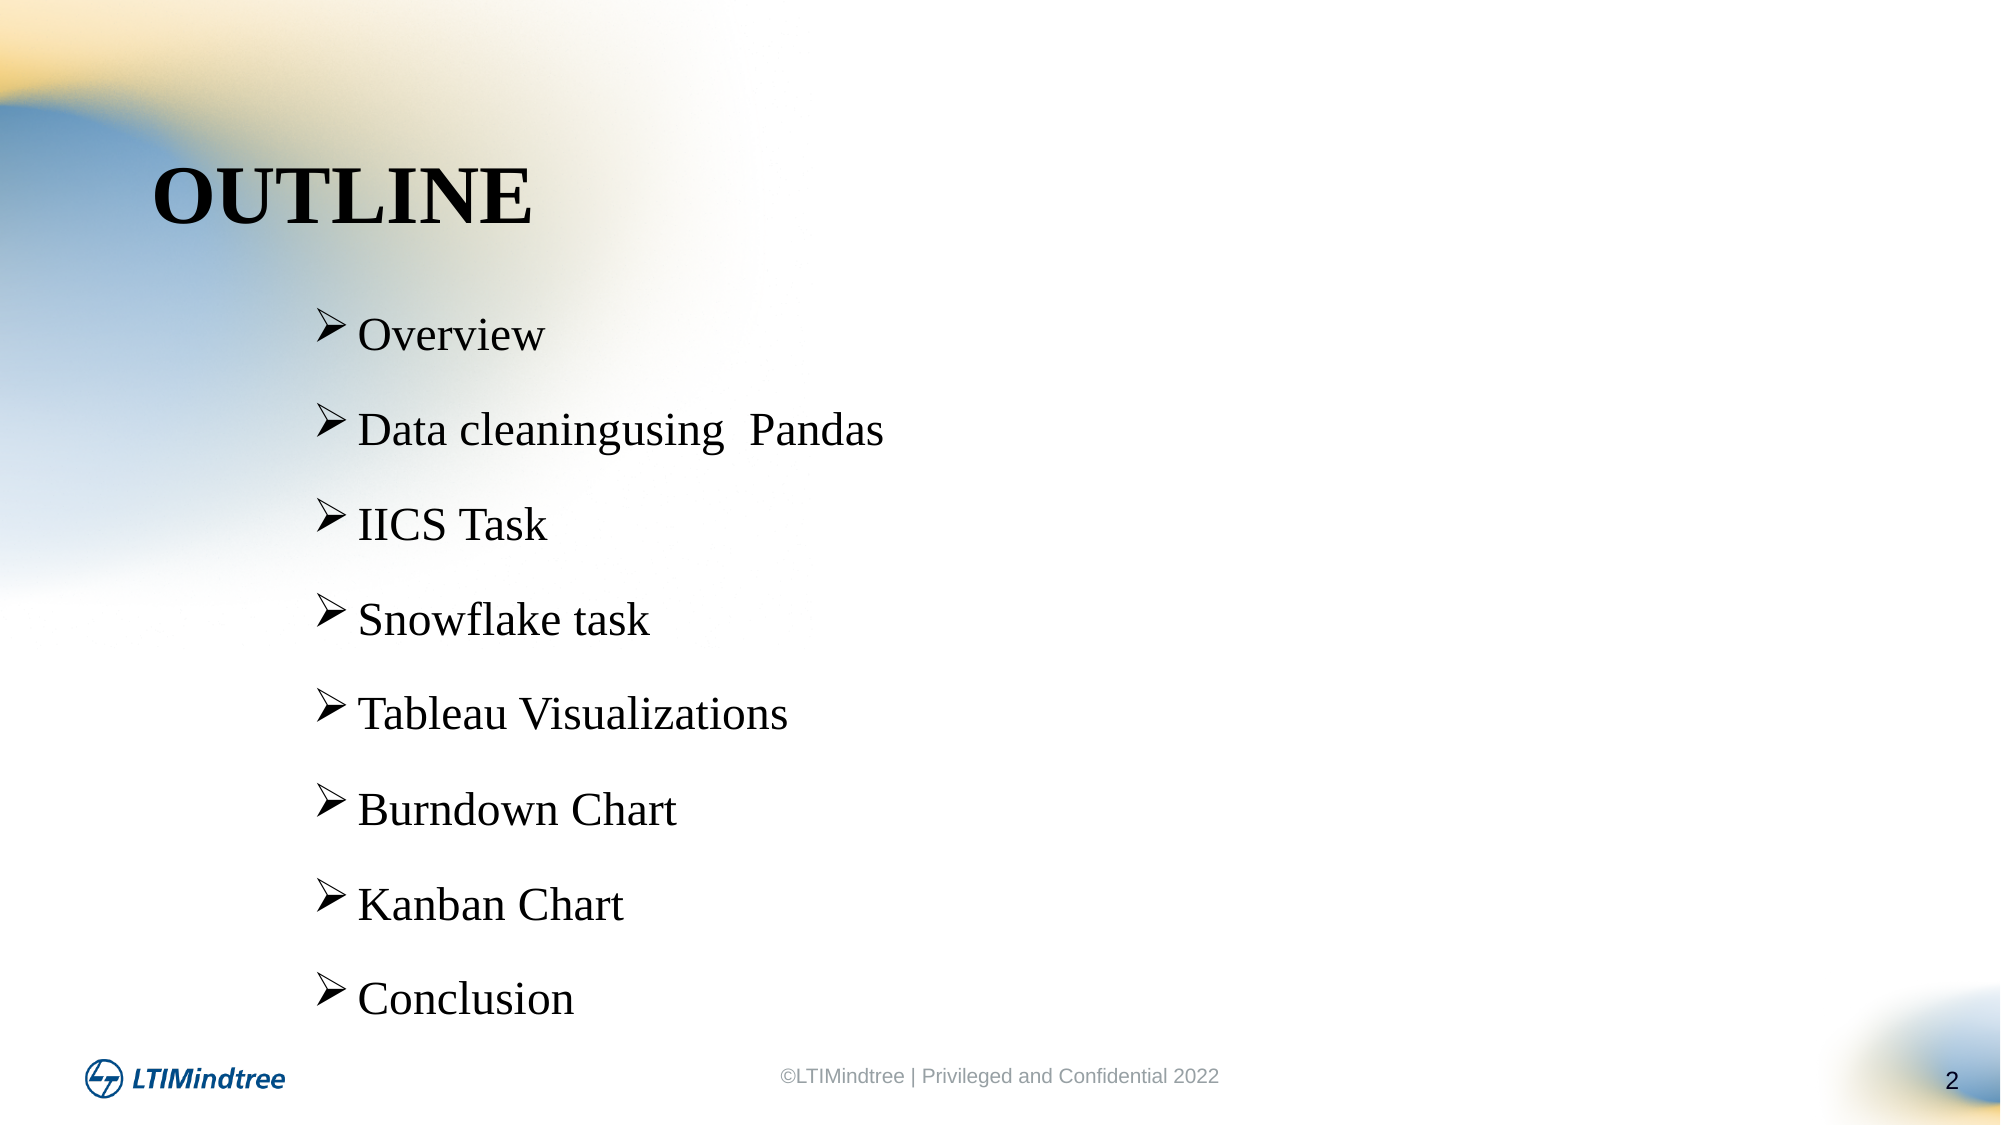

OUTLINE
Overview
Data cleaningusing  Pandas
IICS Task
Snowflake task
Tableau Visualizations
Burndown Chart
Kanban Chart
Conclusion